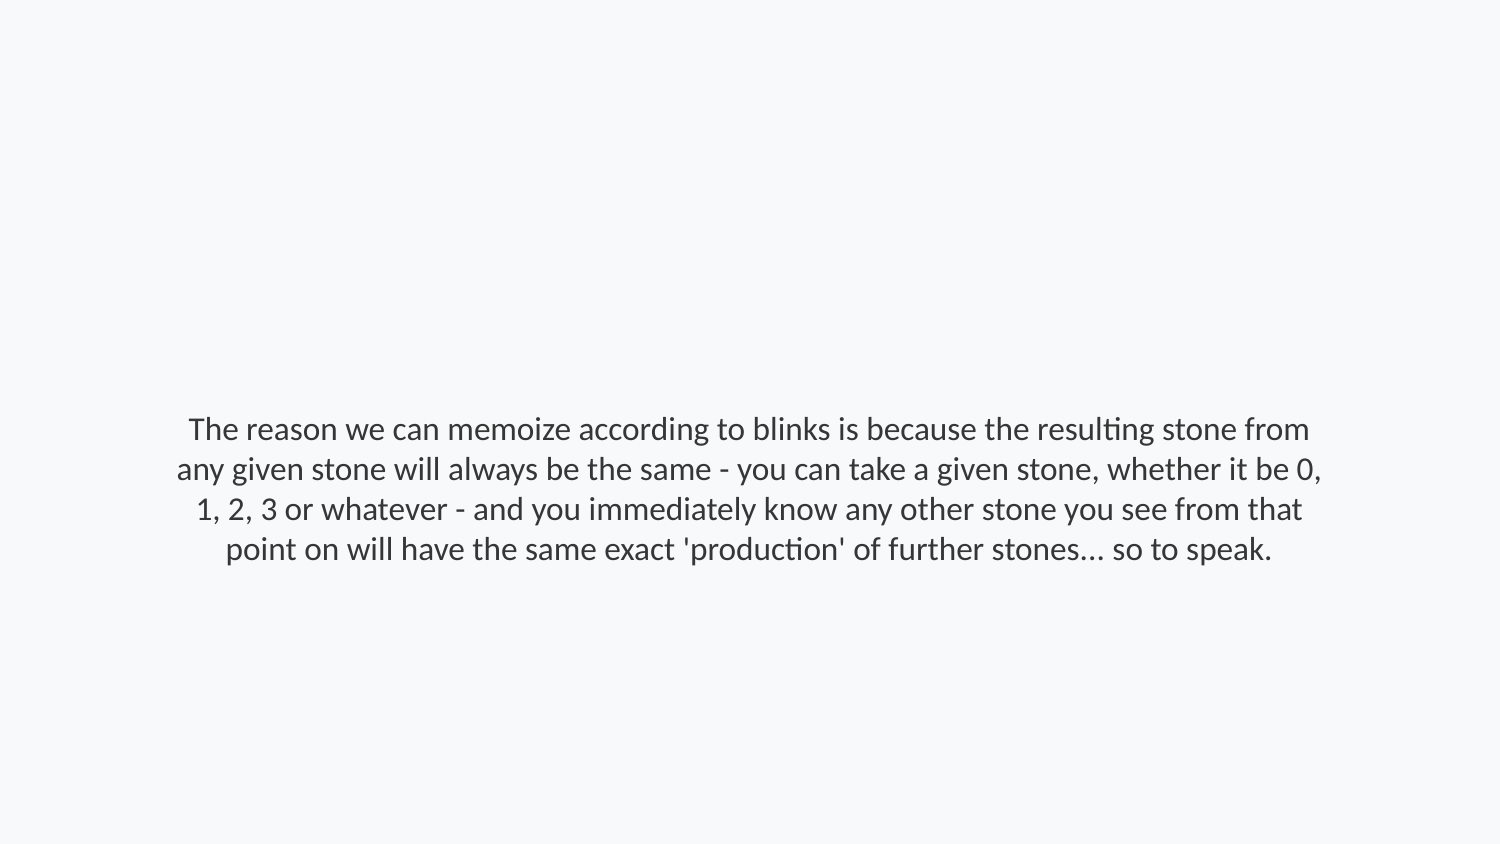

The reason we can memoize according to blinks is because the resulting stone from any given stone will always be the same - you can take a given stone, whether it be 0, 1, 2, 3 or whatever - and you immediately know any other stone you see from that point on will have the same exact 'production' of further stones... so to speak.
Step 167 of 264